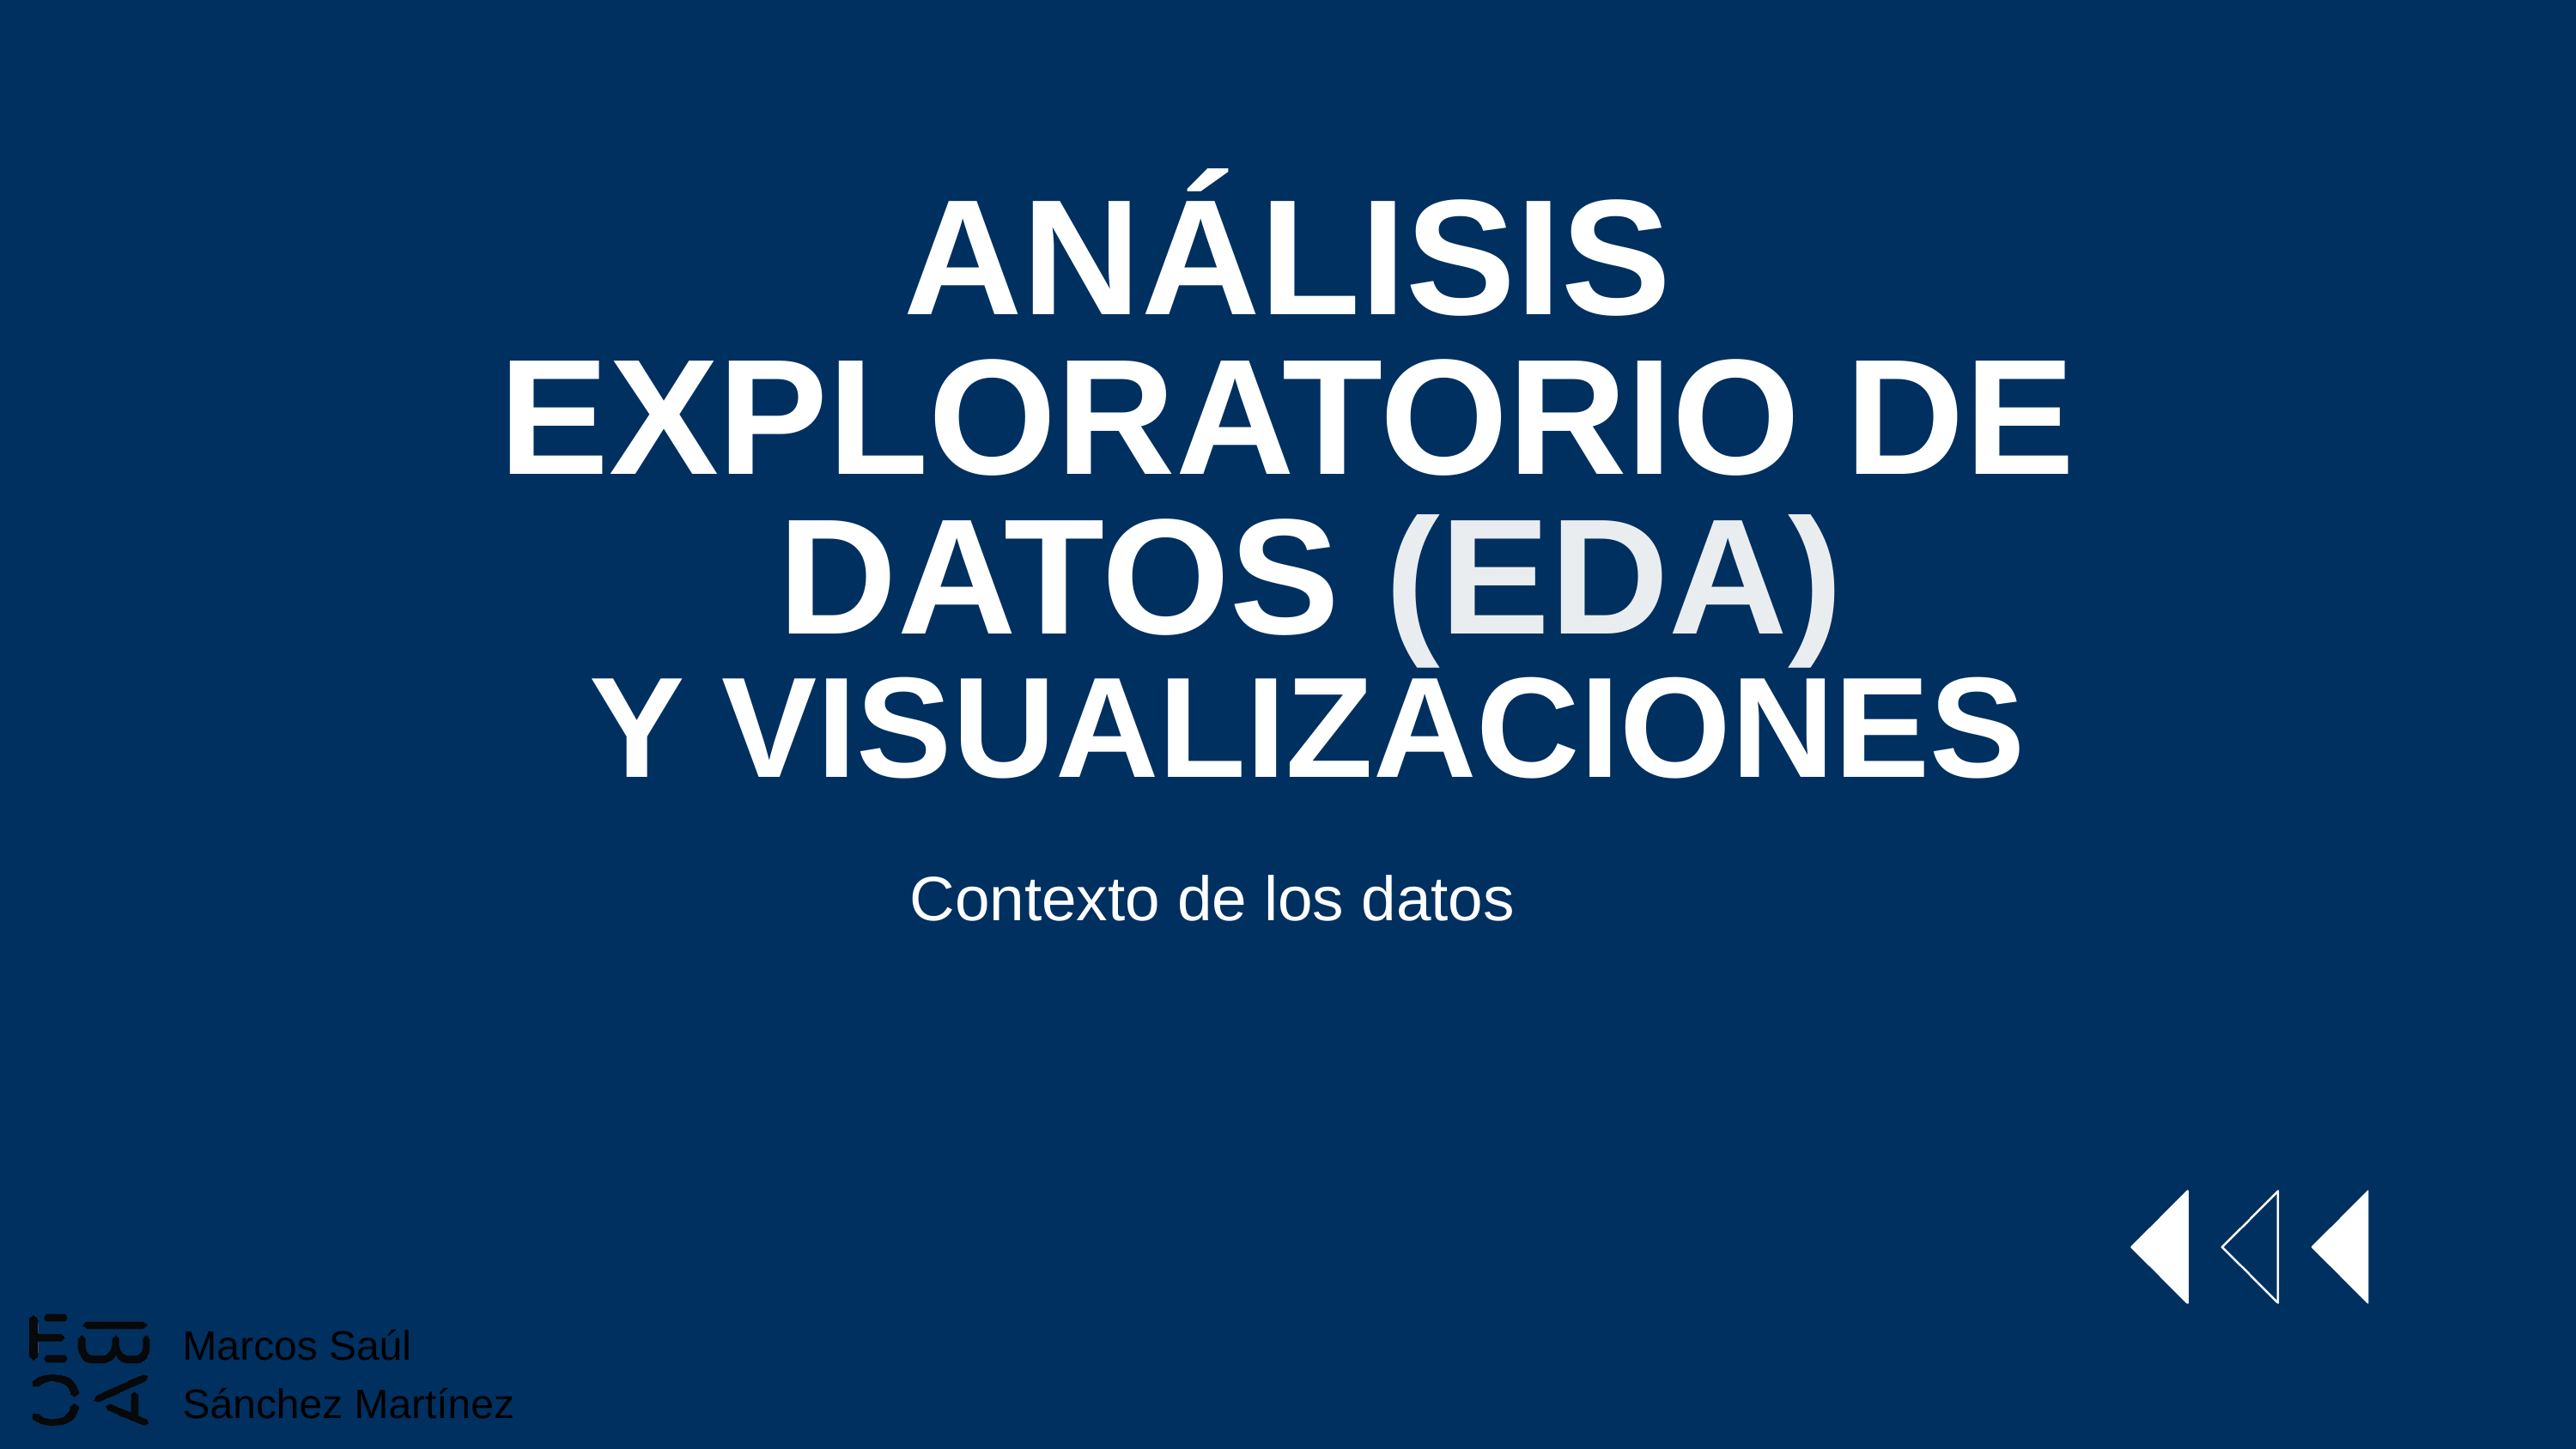

ANÁLISIS EXPLORATORIO DE
 DATOS (EDA)
 Y VISUALIZACIONES
Contexto de los datos

Marcos Saúl Sánchez Martínez